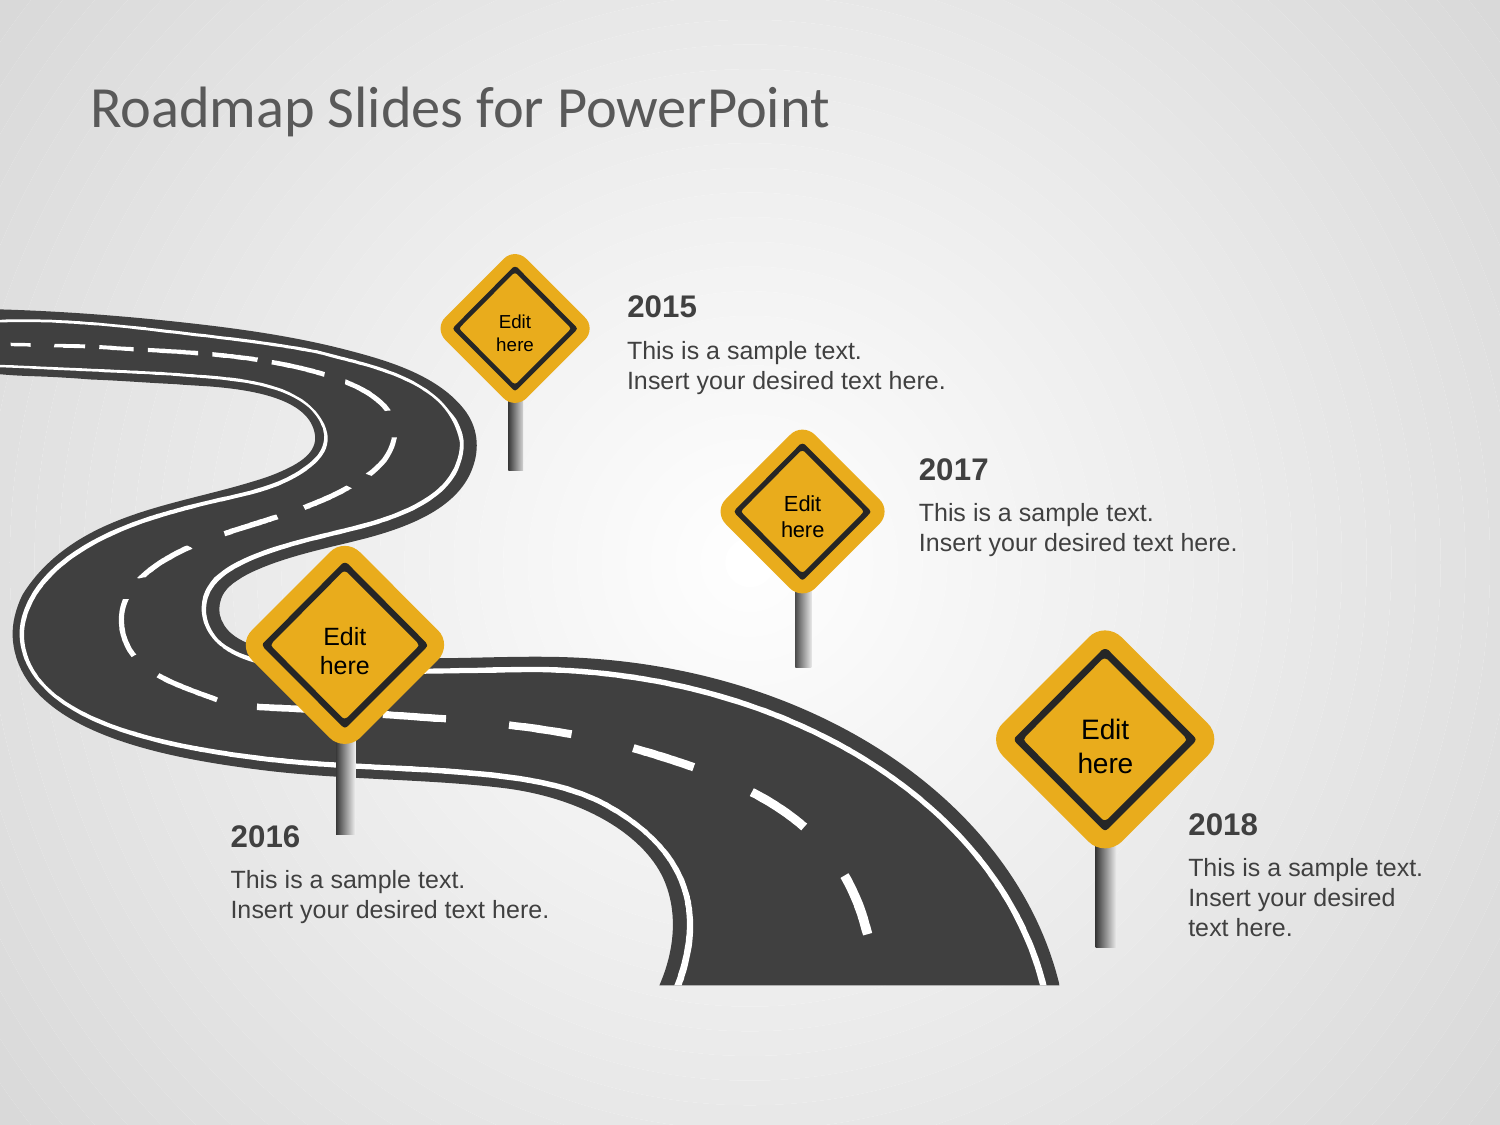

# Roadmap Slides for PowerPoint

Edit
here
2015
This is a sample text.
Insert your desired text here.

Edit
here
2017
This is a sample text.
Insert your desired text here.

Edit
here

Edit
here
2018
This is a sample text.
Insert your desired
text here.
2016
This is a sample text.
Insert your desired text here.